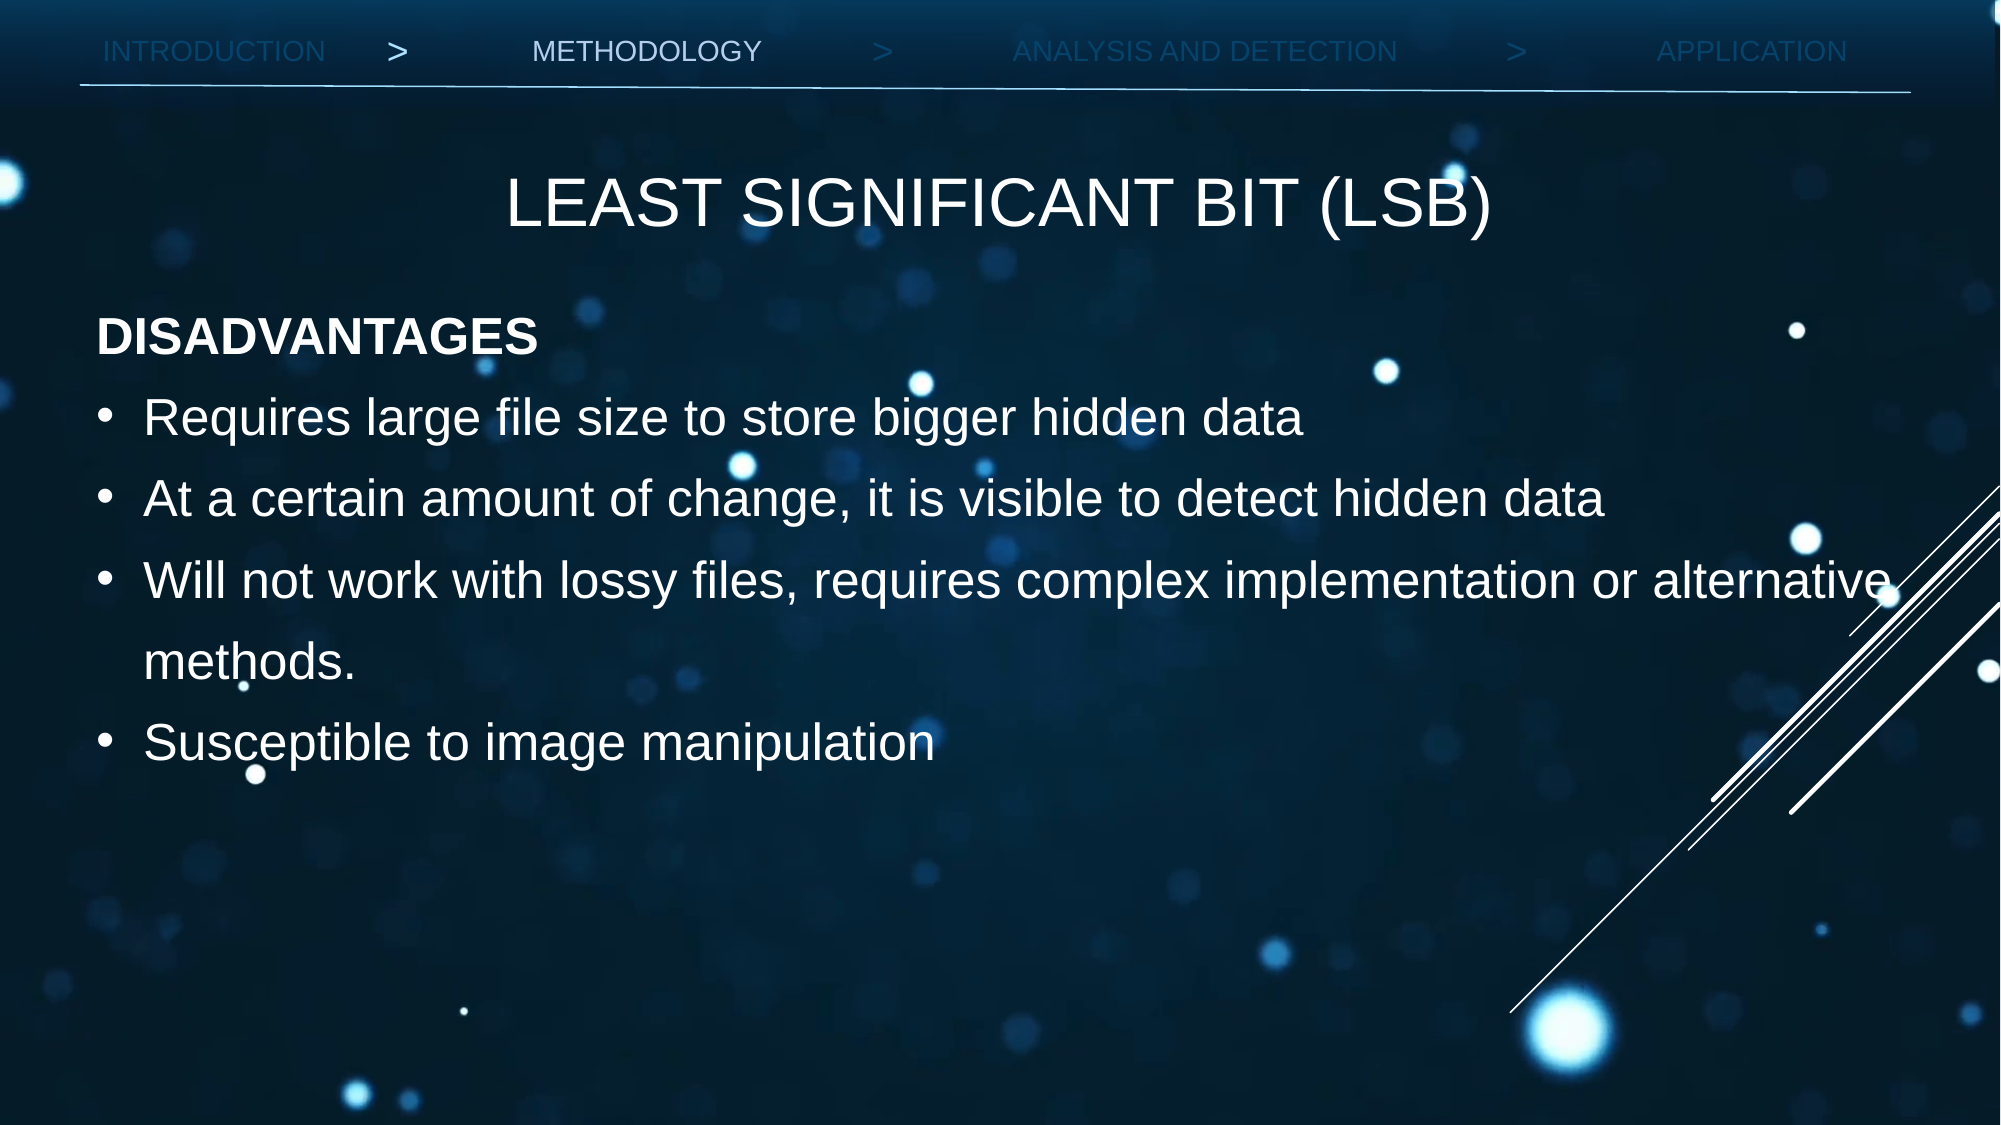

>
>
>
INTRODUCTION
METHODOLOGY
ANALYSIS AND DETECTION
APPLICATION
# Least significant bit (LSB)
DISADVANTAGES
Requires large file size to store bigger hidden data
At a certain amount of change, it is visible to detect hidden data
Will not work with lossy files, requires complex implementation or alternative methods.
Susceptible to image manipulation